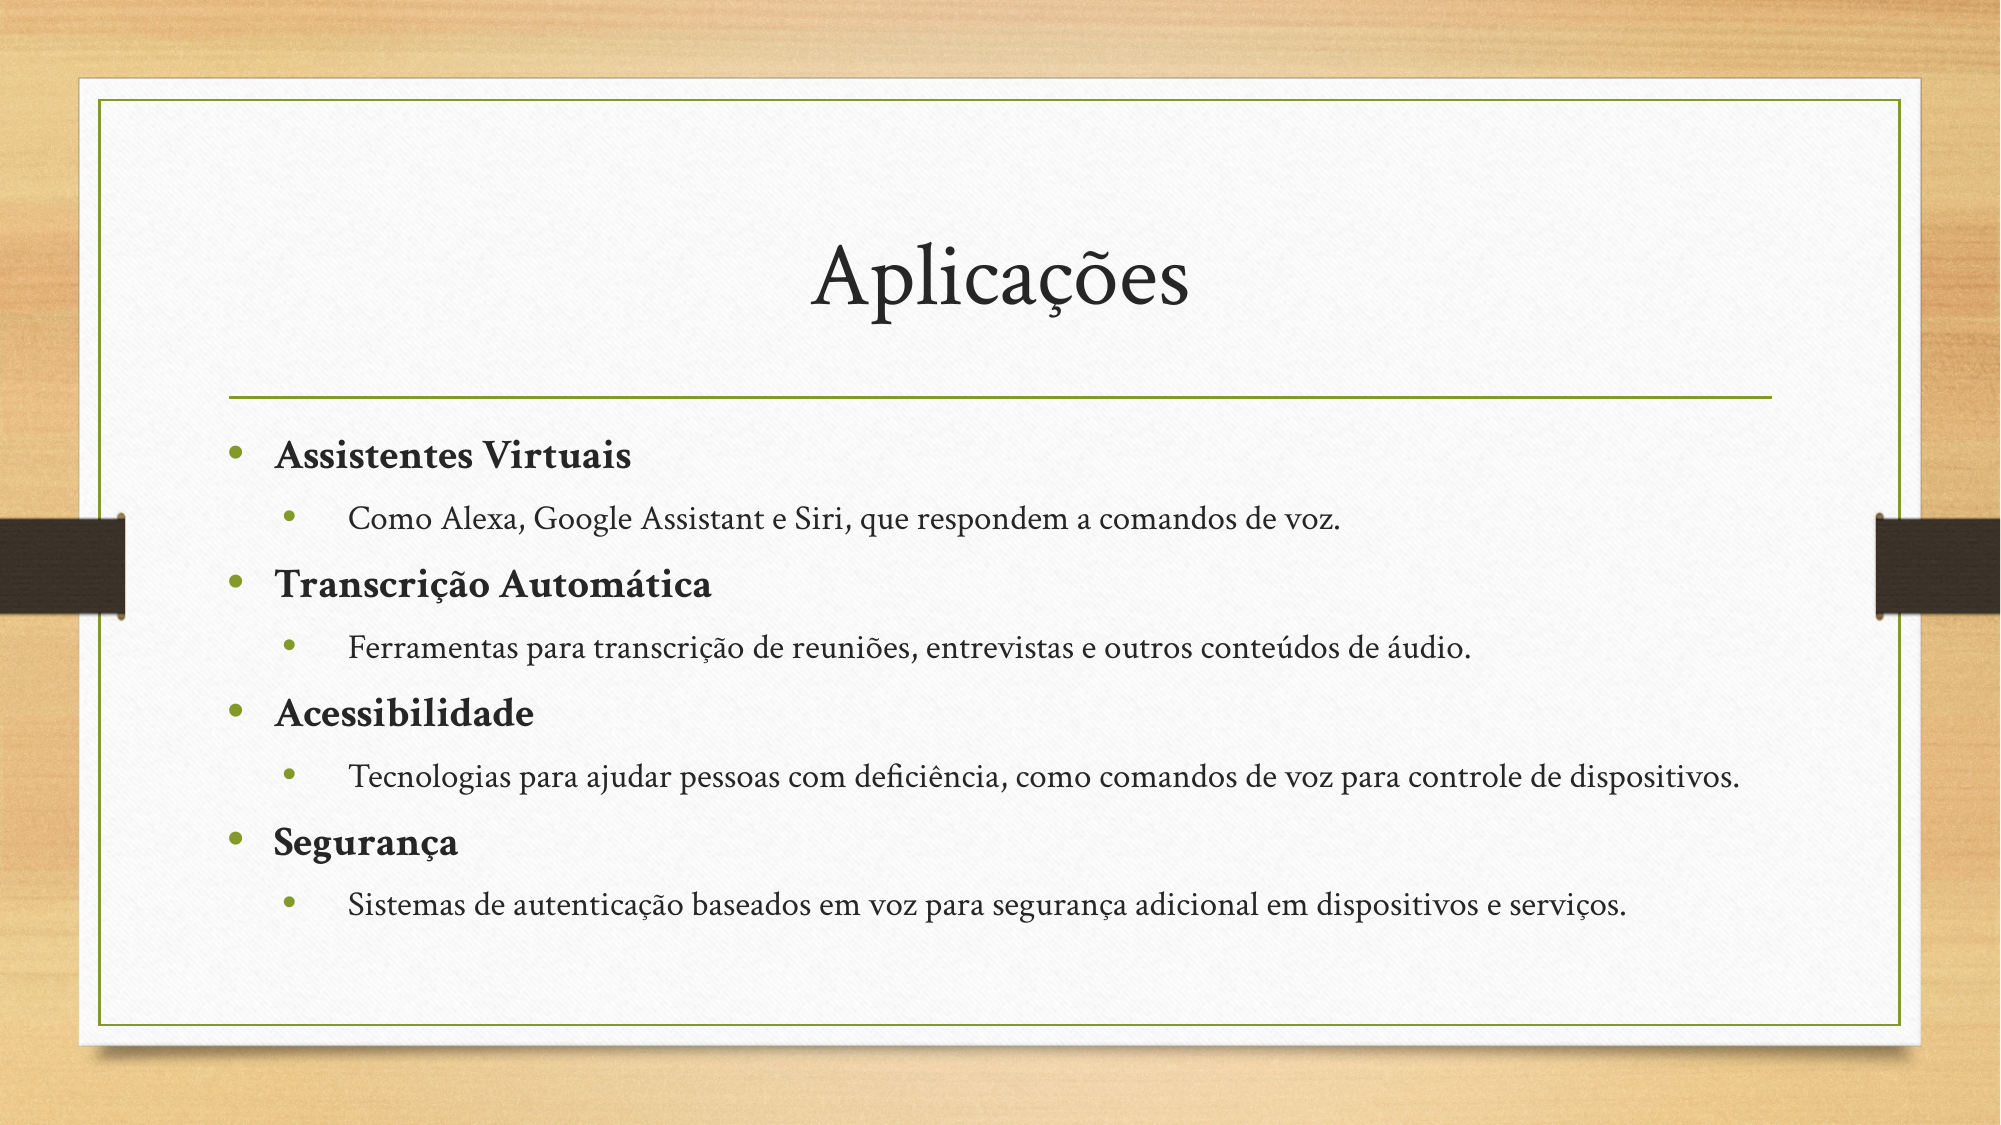

# Aplicações
Assistentes Virtuais
Como Alexa, Google Assistant e Siri, que respondem a comandos de voz.
Transcrição Automática
Ferramentas para transcrição de reuniões, entrevistas e outros conteúdos de áudio.
Acessibilidade
Tecnologias para ajudar pessoas com deficiência, como comandos de voz para controle de dispositivos.
Segurança
Sistemas de autenticação baseados em voz para segurança adicional em dispositivos e serviços.